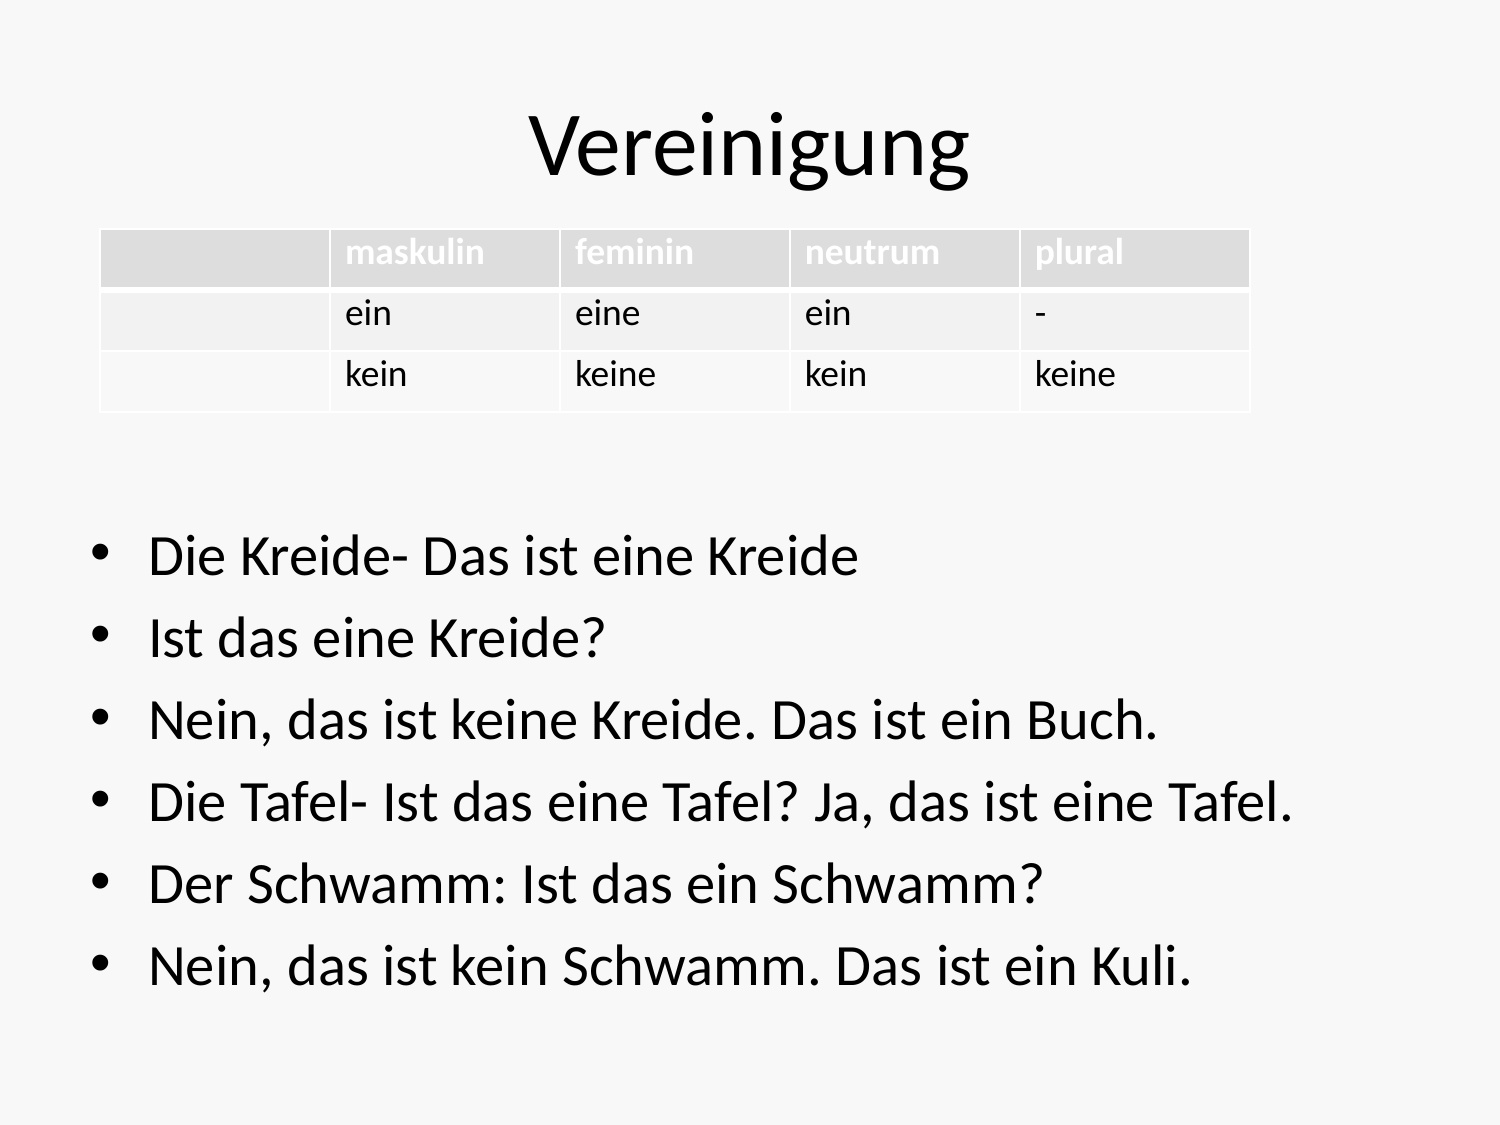

# Vereinigung
|  | maskulin | feminin | neutrum | plural |
| --- | --- | --- | --- | --- |
|  | ein | eine | ein | - |
|  | kein | keine | kein | keine |

Die Kreide- Das ist eine Kreide
Ist das eine Kreide?
Nein, das ist keine Kreide. Das ist ein Buch.
Die Tafel- Ist das eine Tafel? Ja, das ist eine Tafel.
Der Schwamm: Ist das ein Schwamm?
Nein, das ist kein Schwamm. Das ist ein Kuli.